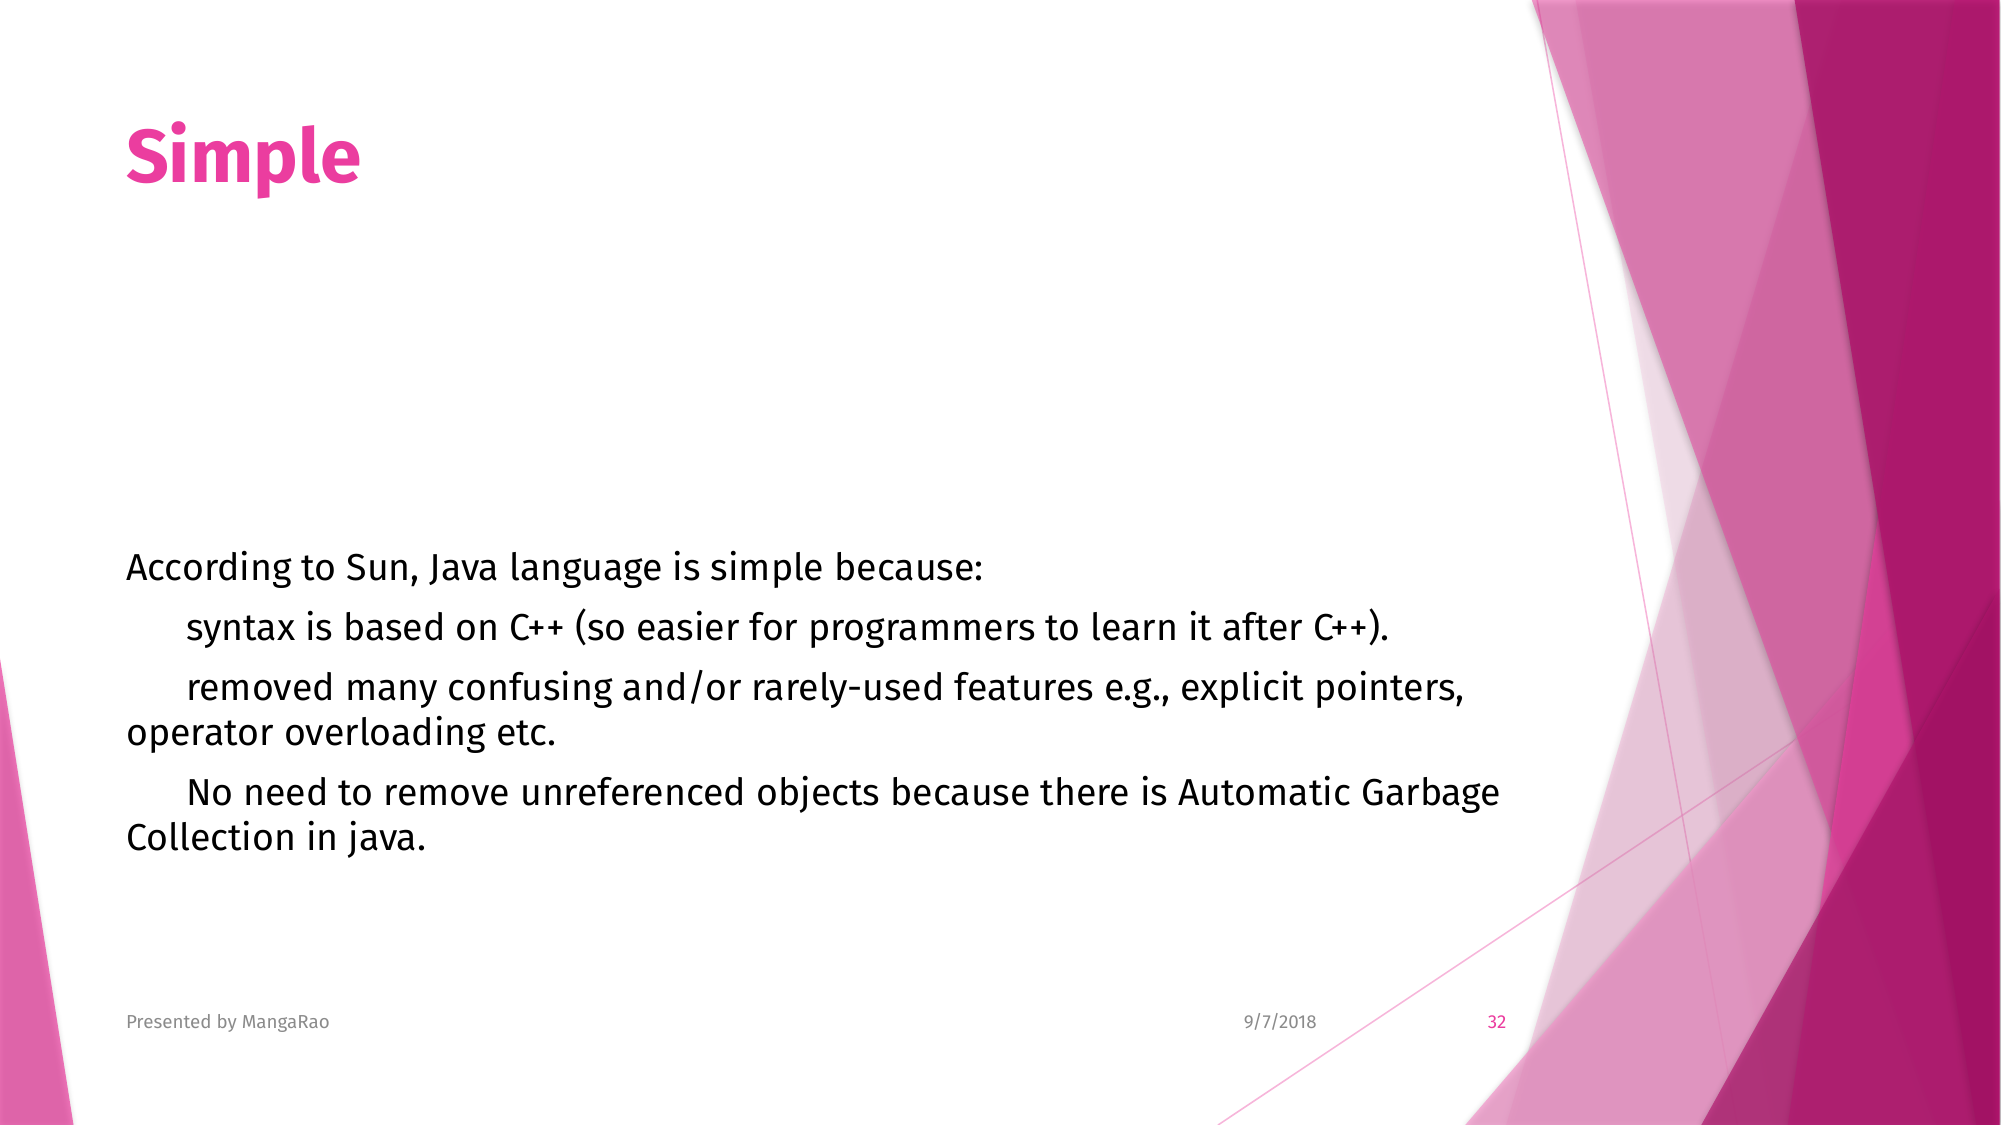

# Simple
|  |
| --- |
| According to Sun, Java language is simple because: |
| syntax is based on C++ (so easier for programmers to learn it after C++). |
| removed many confusing and/or rarely-used features e.g., explicit pointers, operator overloading etc. |
| No need to remove unreferenced objects because there is Automatic Garbage Collection in java. |
Presented by MangaRao
9/7/2018
32